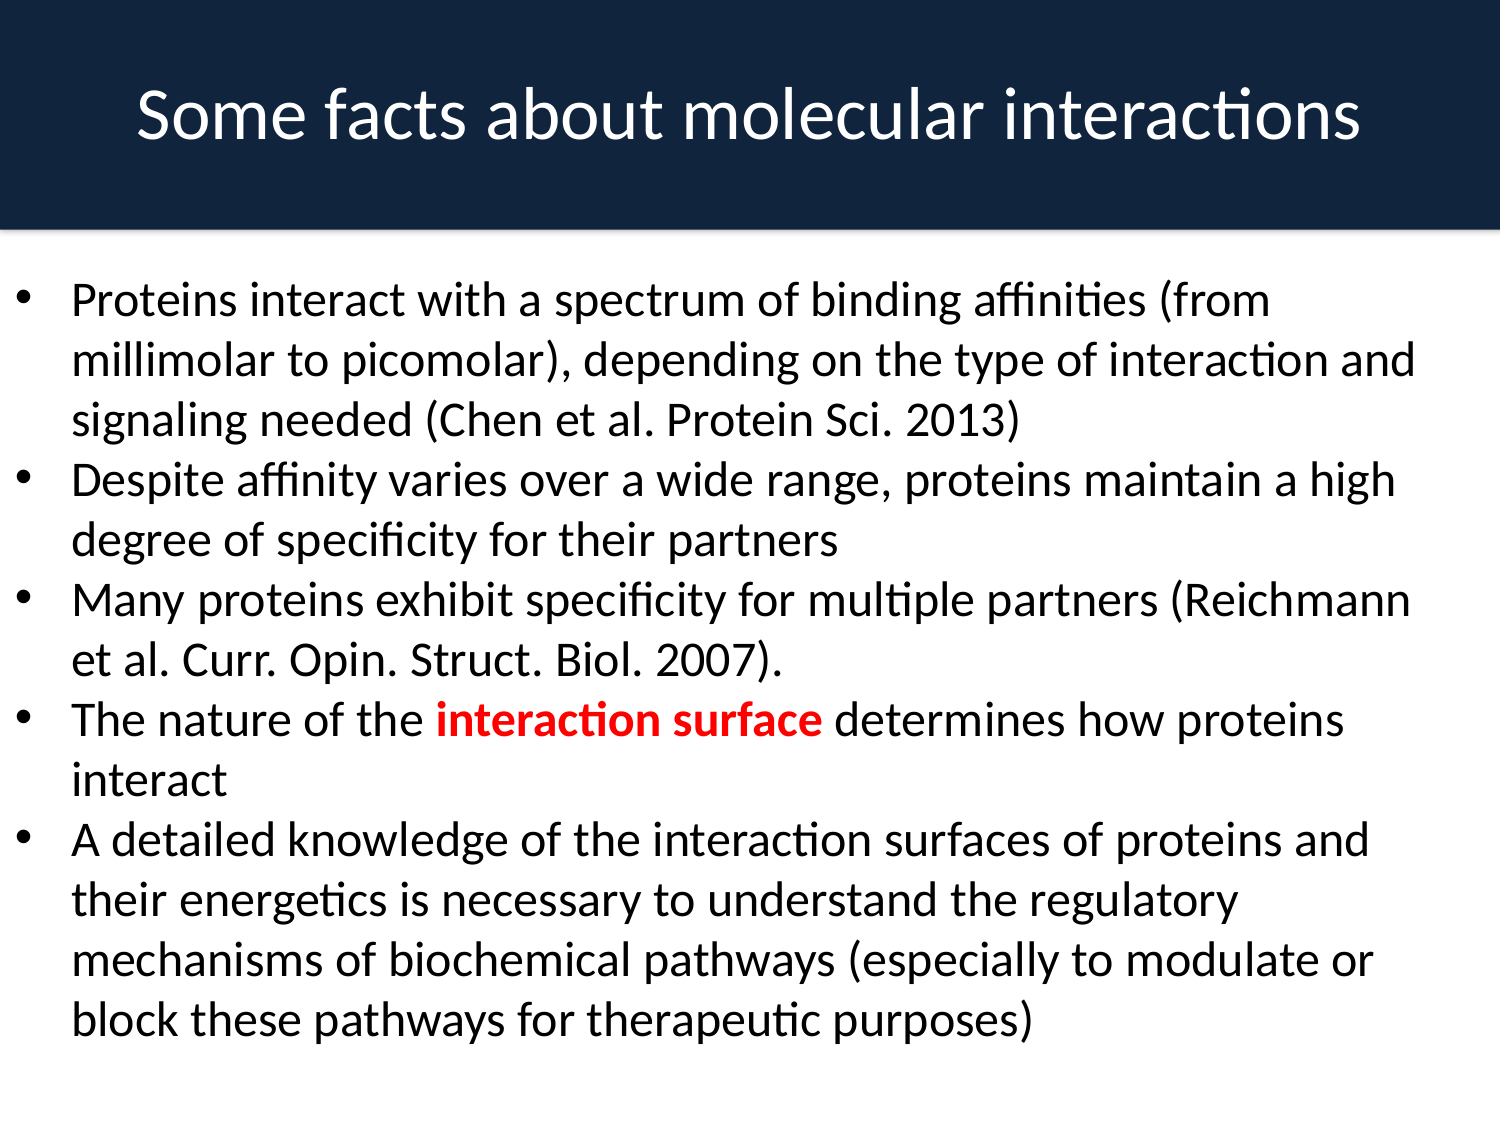

# Some facts about molecular interactions
Proteins interact with a spectrum of binding affinities (from millimolar to picomolar), depending on the type of interaction and signaling needed (Chen et al. Protein Sci. 2013)
Despite affinity varies over a wide range, proteins maintain a high degree of specificity for their partners
Many proteins exhibit specificity for multiple partners (Reichmann et al. Curr. Opin. Struct. Biol. 2007).
The nature of the interaction surface determines how proteins interact
A detailed knowledge of the interaction surfaces of proteins and their energetics is necessary to understand the regulatory mechanisms of biochemical pathways (especially to modulate or block these pathways for therapeutic purposes)